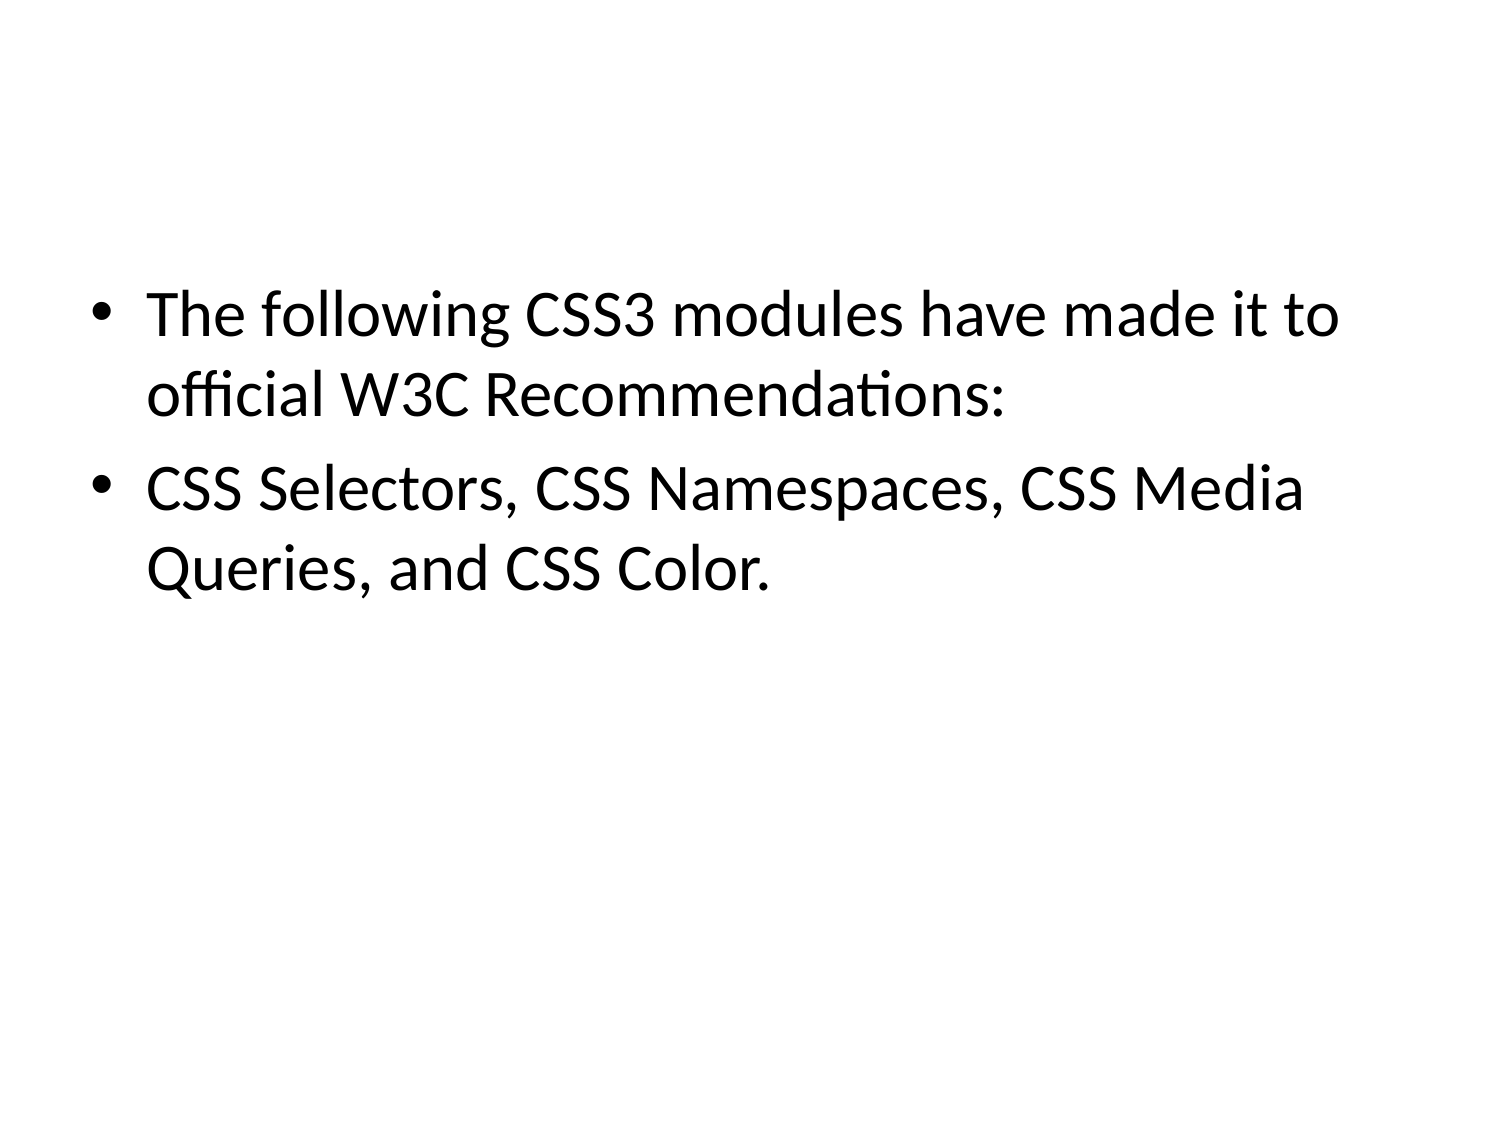

#
The following CSS3 modules have made it to official W3C Recommendations:
CSS Selectors, CSS Namespaces, CSS Media Queries, and CSS Color.